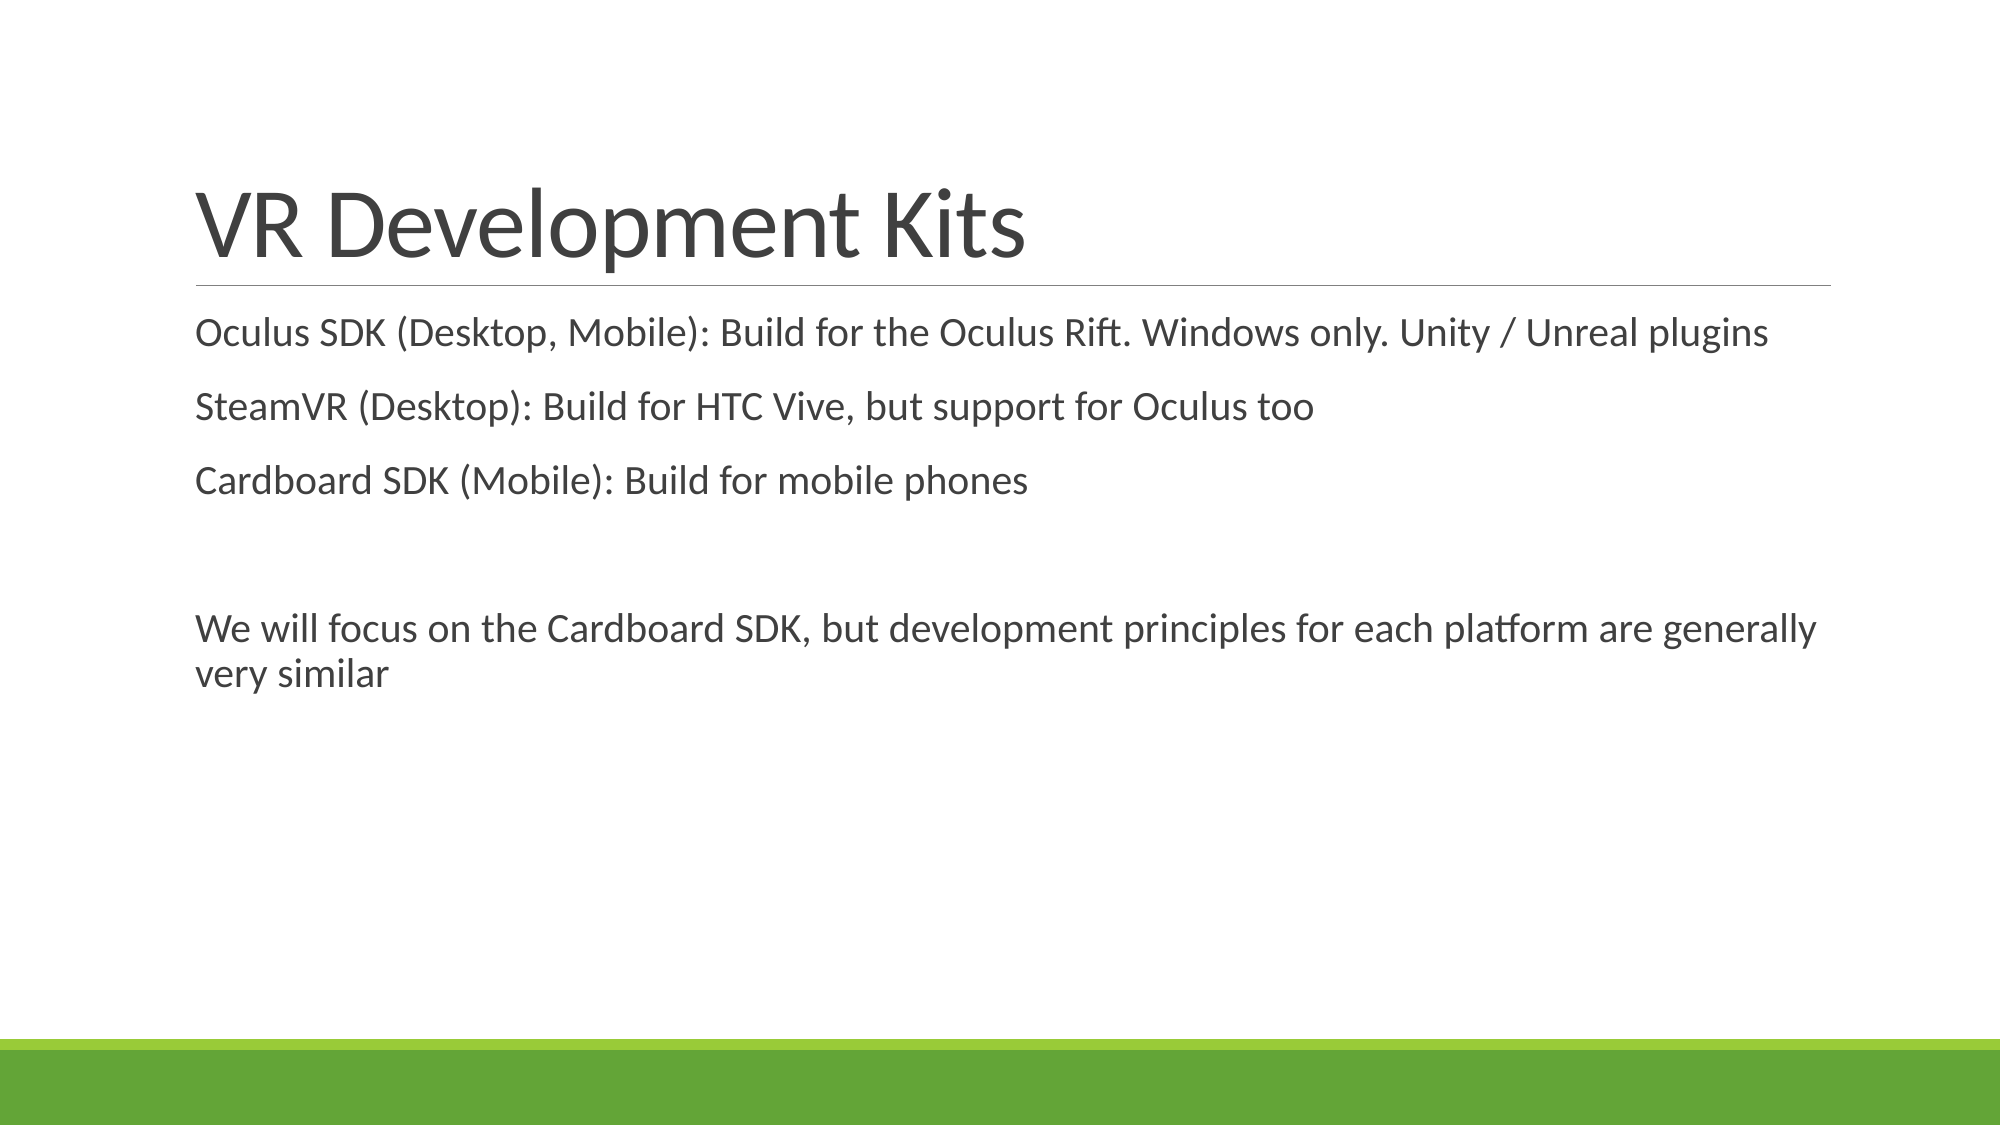

# VR Development Kits
Oculus SDK (Desktop, Mobile): Build for the Oculus Rift. Windows only. Unity / Unreal plugins
SteamVR (Desktop): Build for HTC Vive, but support for Oculus too
Cardboard SDK (Mobile): Build for mobile phones

We will focus on the Cardboard SDK, but development principles for each platform are generally very similar